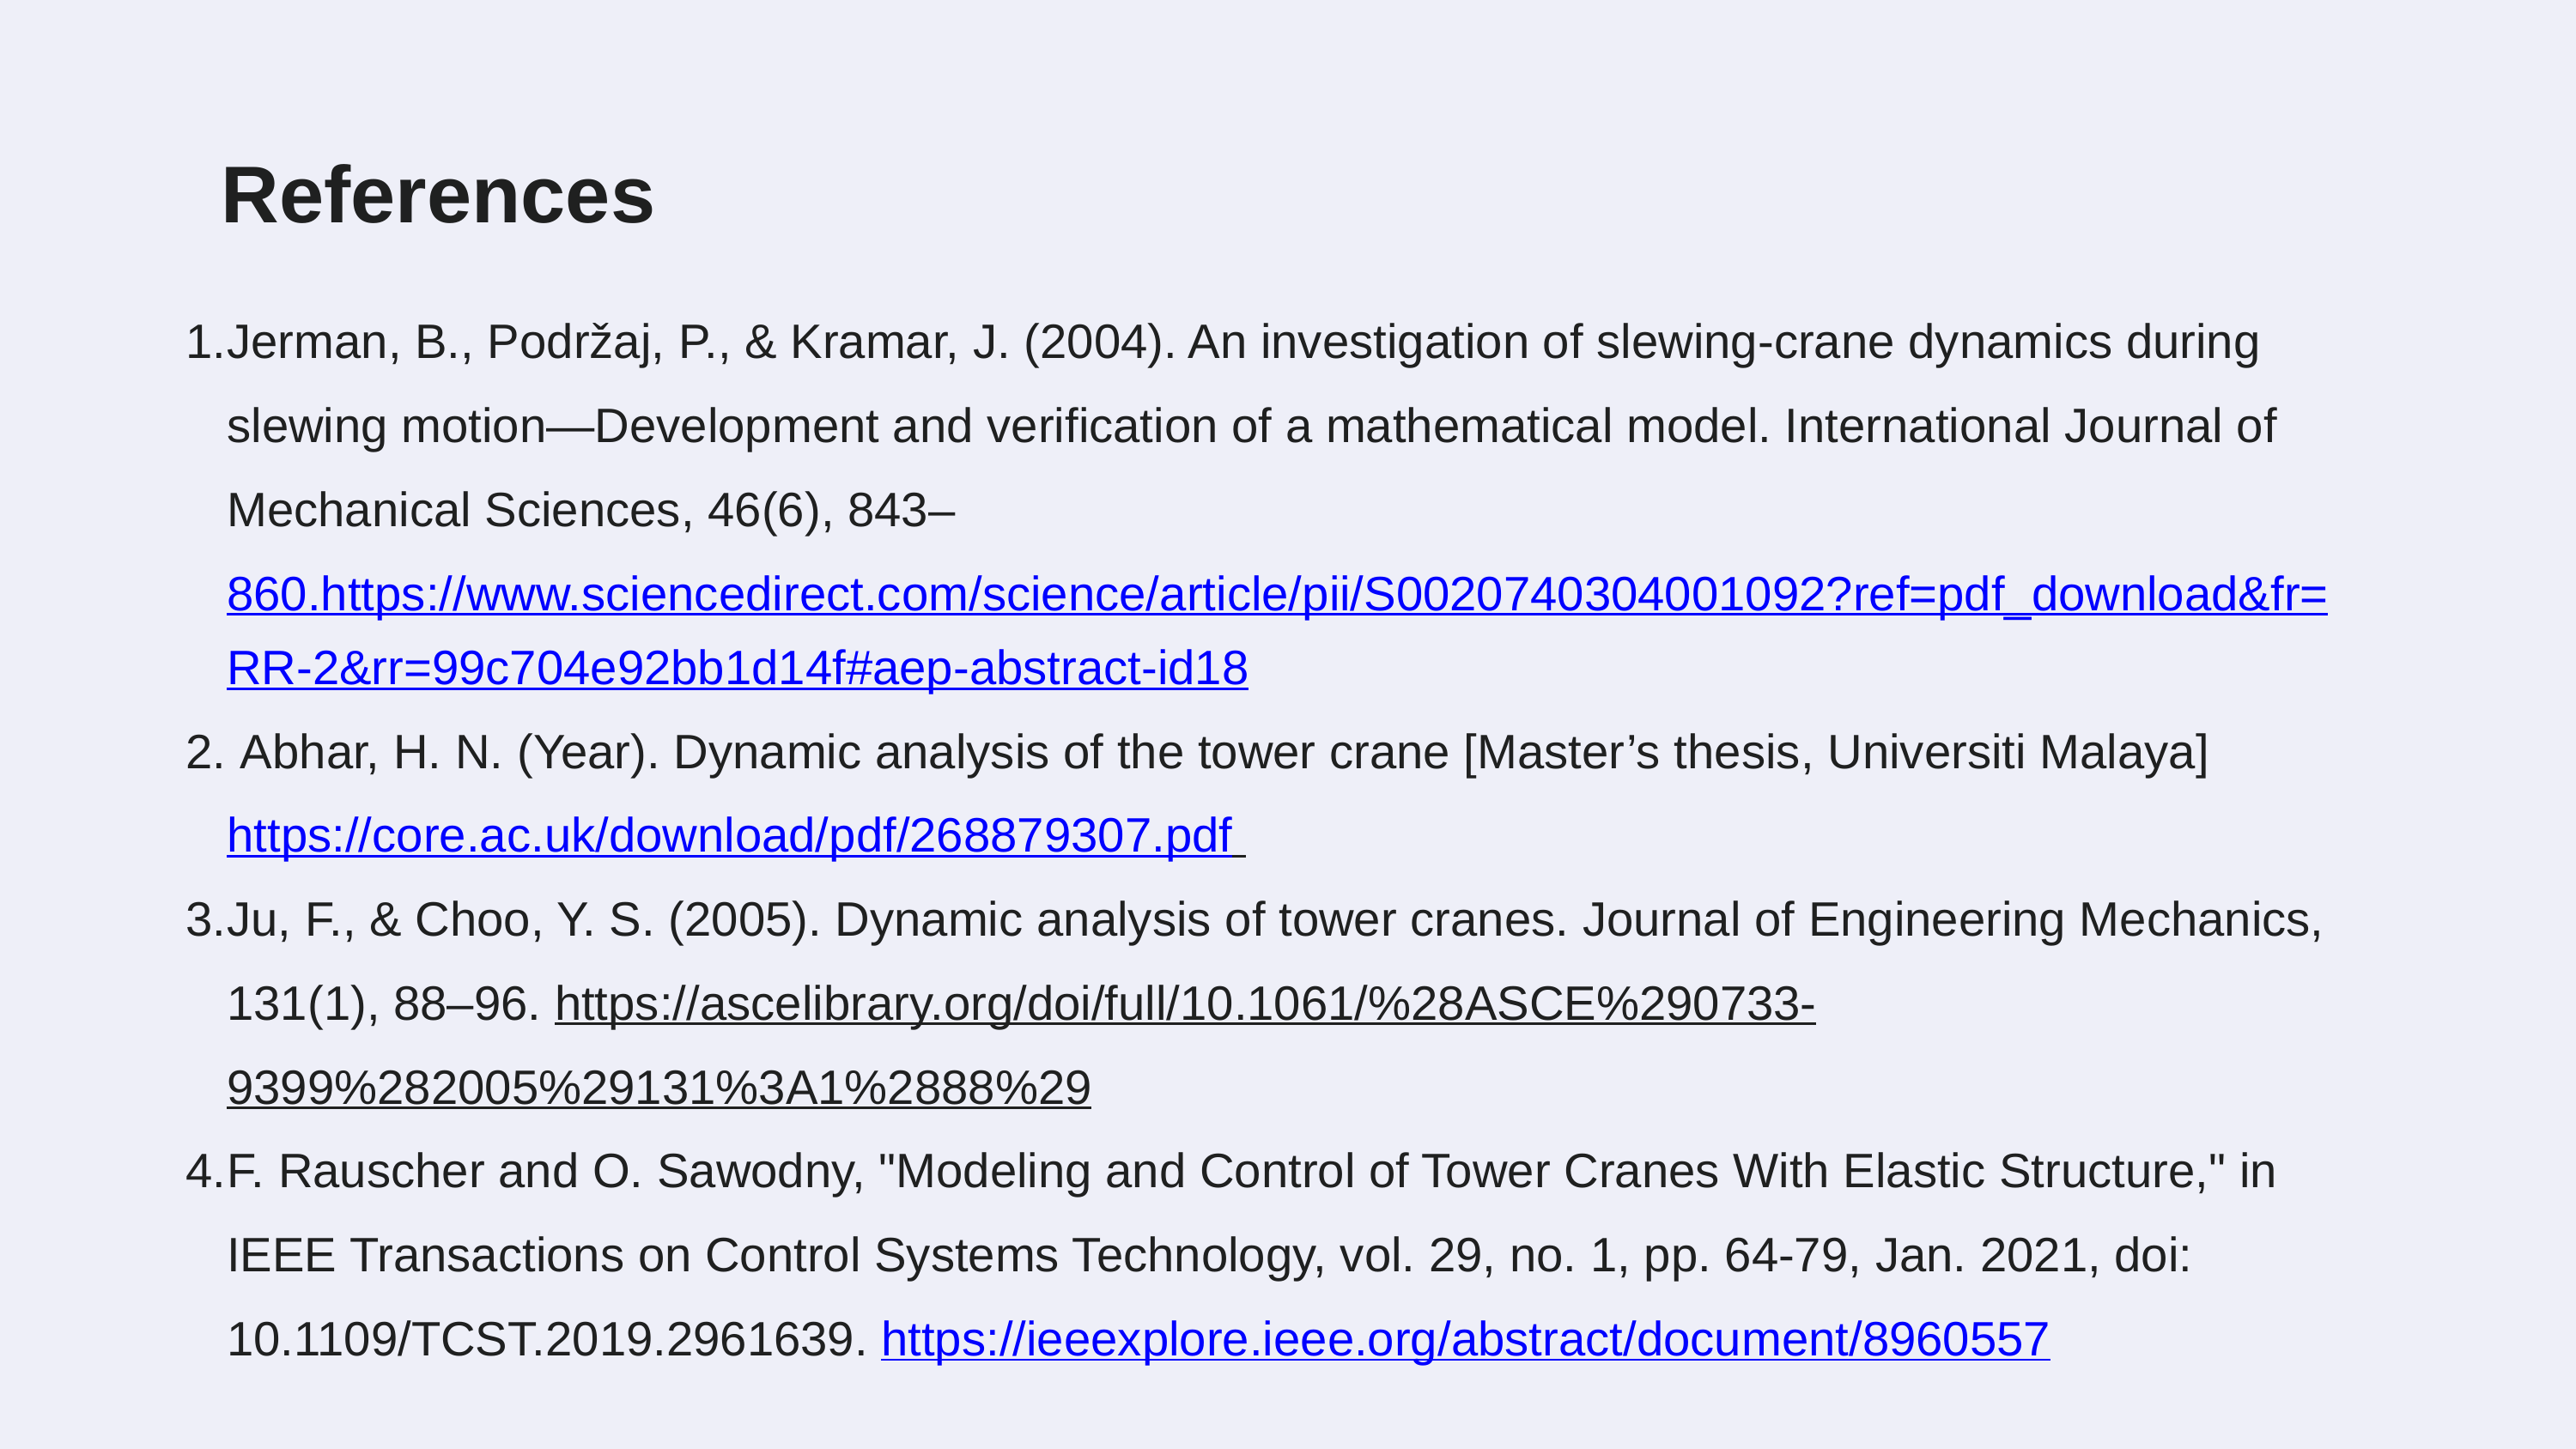

References
Jerman, B., Podržaj, P., & Kramar, J. (2004). An investigation of slewing-crane dynamics during slewing motion—Development and verification of a mathematical model. International Journal of Mechanical Sciences, 46(6), 843–860.https://www.sciencedirect.com/science/article/pii/S0020740304001092?ref=pdf_download&fr=RR-2&rr=99c704e92bb1d14f#aep-abstract-id18
 Abhar, H. N. (Year). Dynamic analysis of the tower crane [Master’s thesis, Universiti Malaya] https://core.ac.uk/download/pdf/268879307.pdf
Ju, F., & Choo, Y. S. (2005). Dynamic analysis of tower cranes. Journal of Engineering Mechanics, 131(1), 88–96. https://ascelibrary.org/doi/full/10.1061/%28ASCE%290733-9399%282005%29131%3A1%2888%29
F. Rauscher and O. Sawodny, "Modeling and Control of Tower Cranes With Elastic Structure," in IEEE Transactions on Control Systems Technology, vol. 29, no. 1, pp. 64-79, Jan. 2021, doi: 10.1109/TCST.2019.2961639. https://ieeexplore.ieee.org/abstract/document/8960557